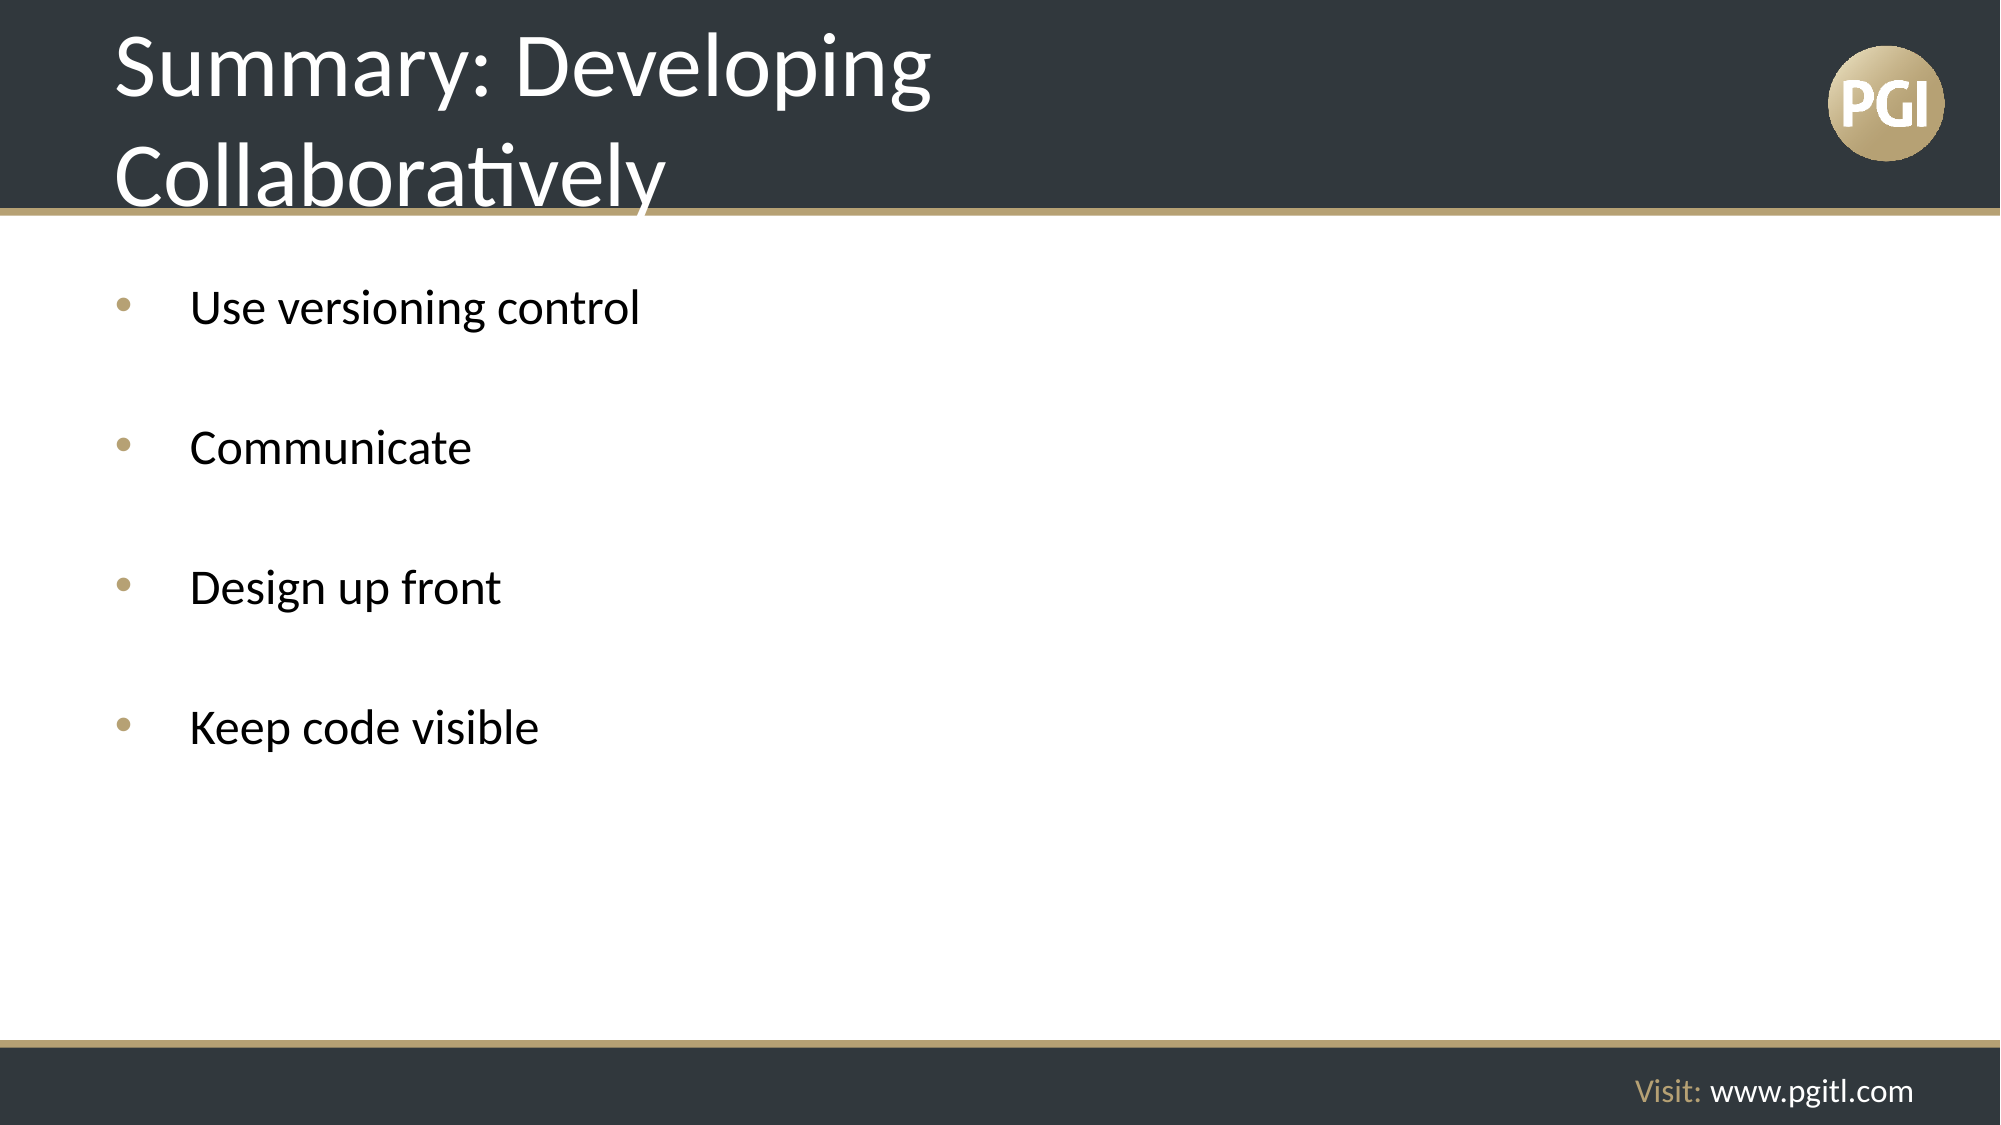

# Summary: Developing Collaboratively
Use versioning control

Communicate

Design up front

Keep code visible